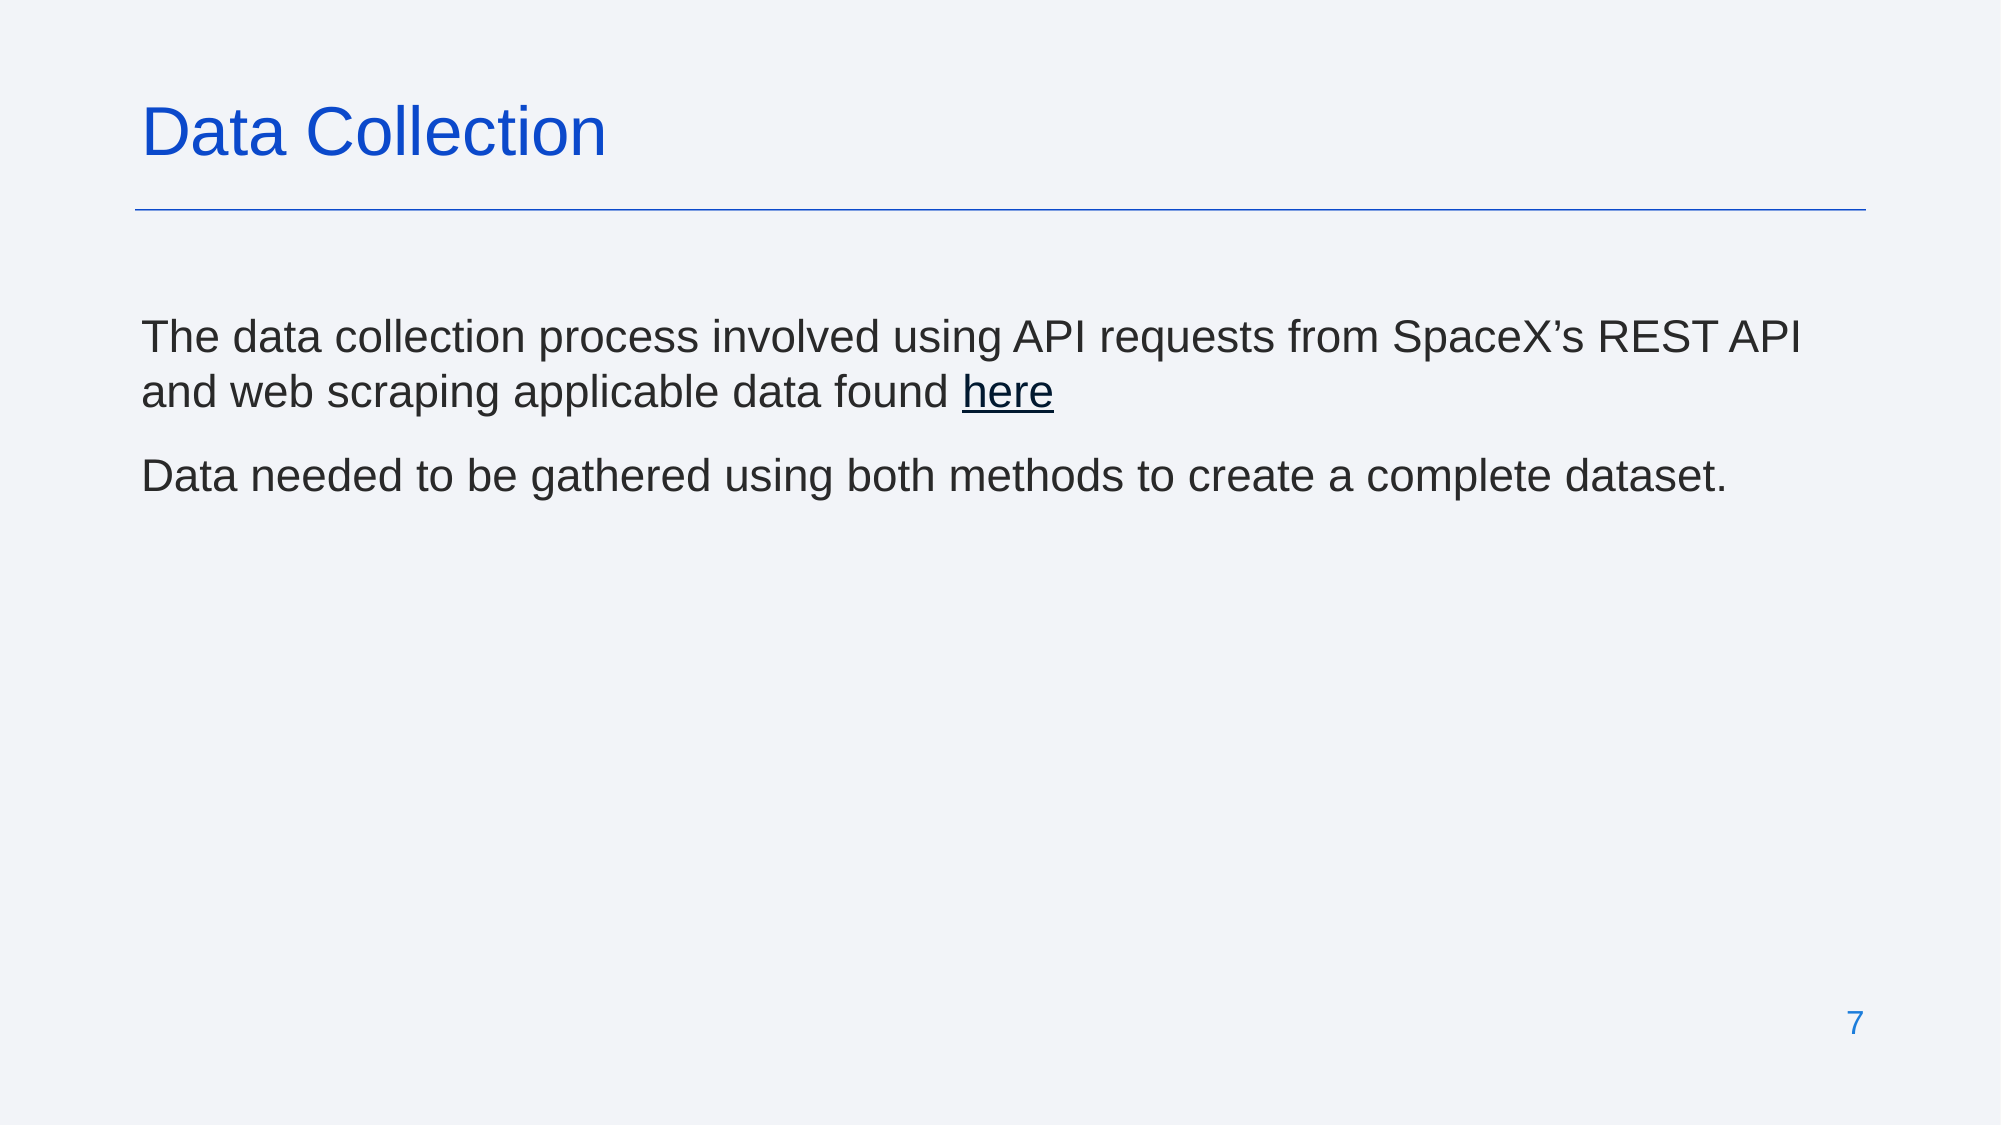

Data Collection
The data collection process involved using API requests from SpaceX’s REST API and web scraping applicable data found here
Data needed to be gathered using both methods to create a complete dataset.

7